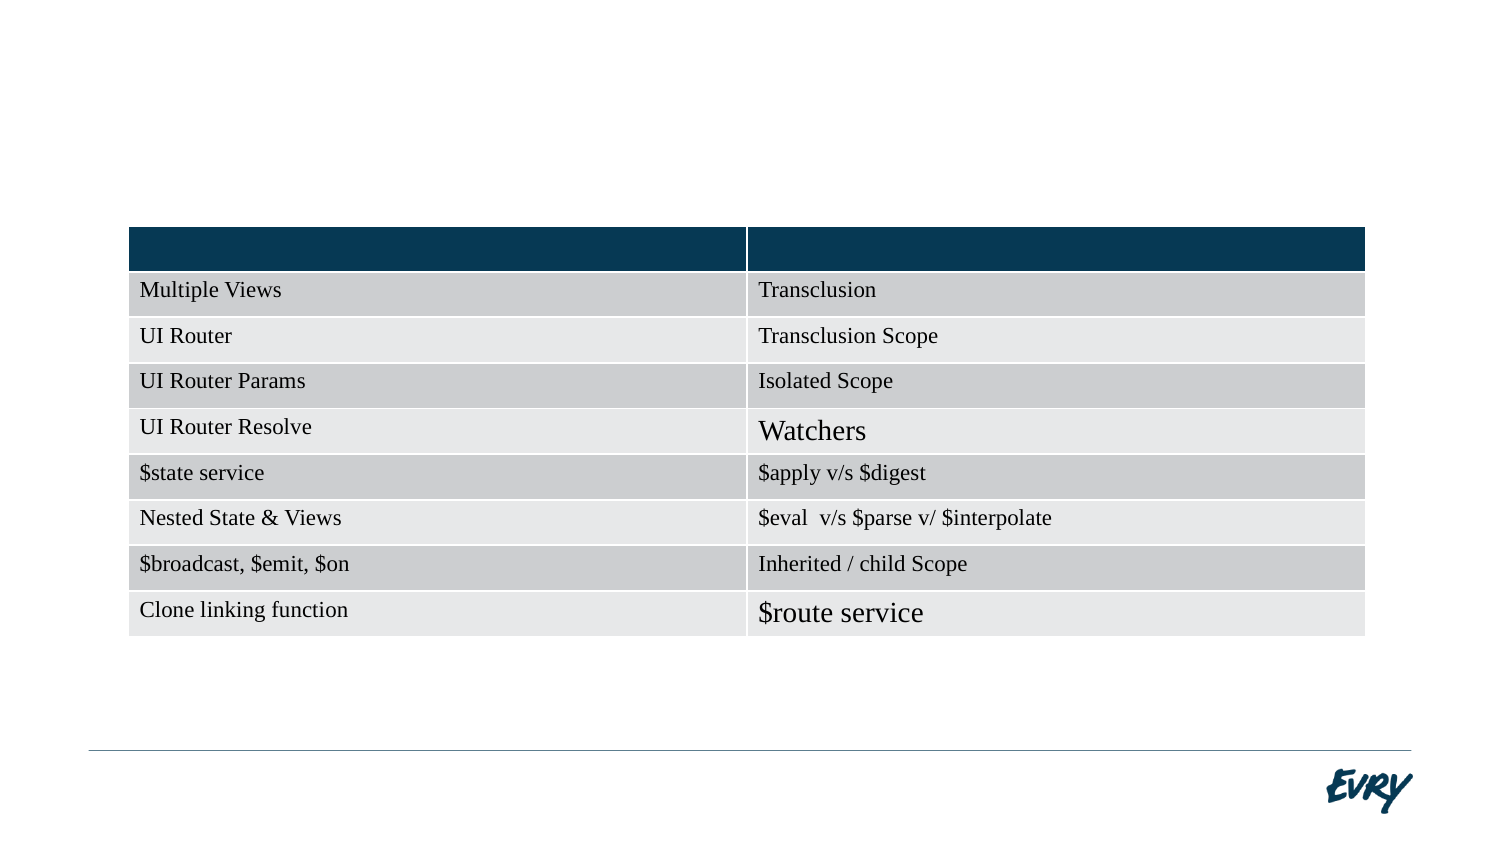

#
|  |  |
| --- | --- |
| Multiple Views | Transclusion |
| UI Router | Transclusion Scope |
| UI Router Params | Isolated Scope |
| UI Router Resolve | Watchers |
| $state service | $apply v/s $digest |
| Nested State & Views | $eval v/s $parse v/ $interpolate |
| $broadcast, $emit, $on | Inherited / child Scope |
| Clone linking function | $route service |